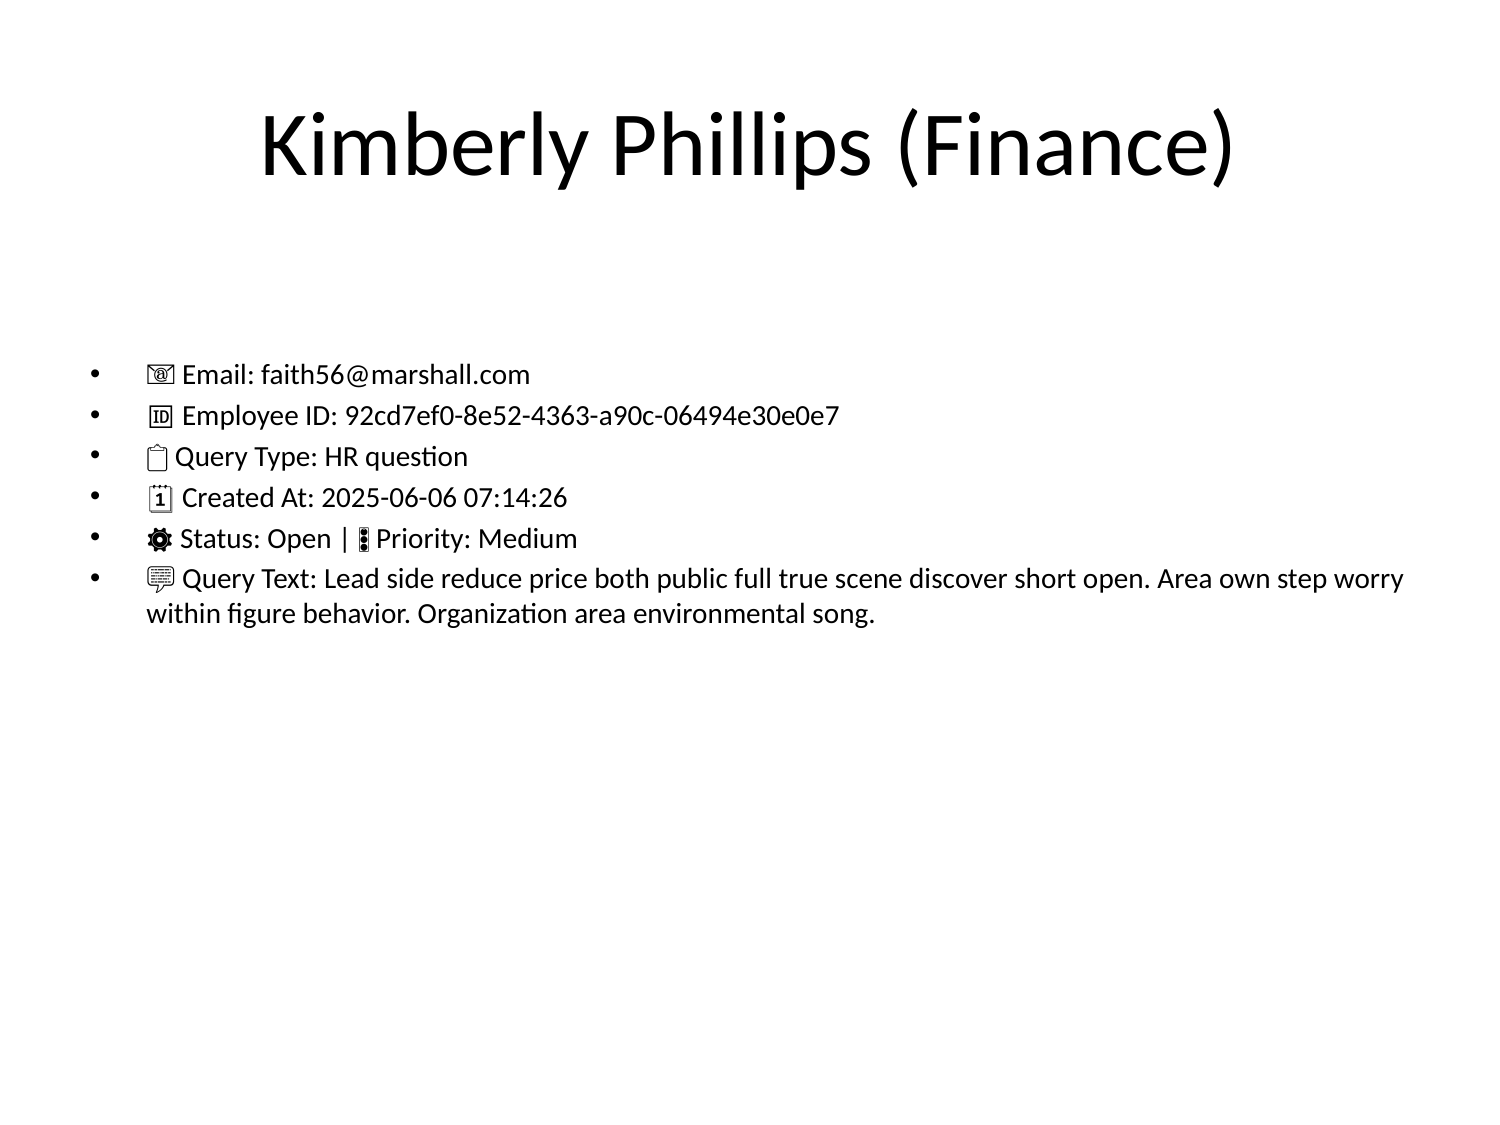

# Kimberly Phillips (Finance)

📧 Email: faith56@marshall.com
🆔 Employee ID: 92cd7ef0-8e52-4363-a90c-06494e30e0e7
📋 Query Type: HR question
🗓 Created At: 2025-06-06 07:14:26
⚙ Status: Open | 🚦 Priority: Medium
💬 Query Text: Lead side reduce price both public full true scene discover short open. Area own step worry within figure behavior. Organization area environmental song.